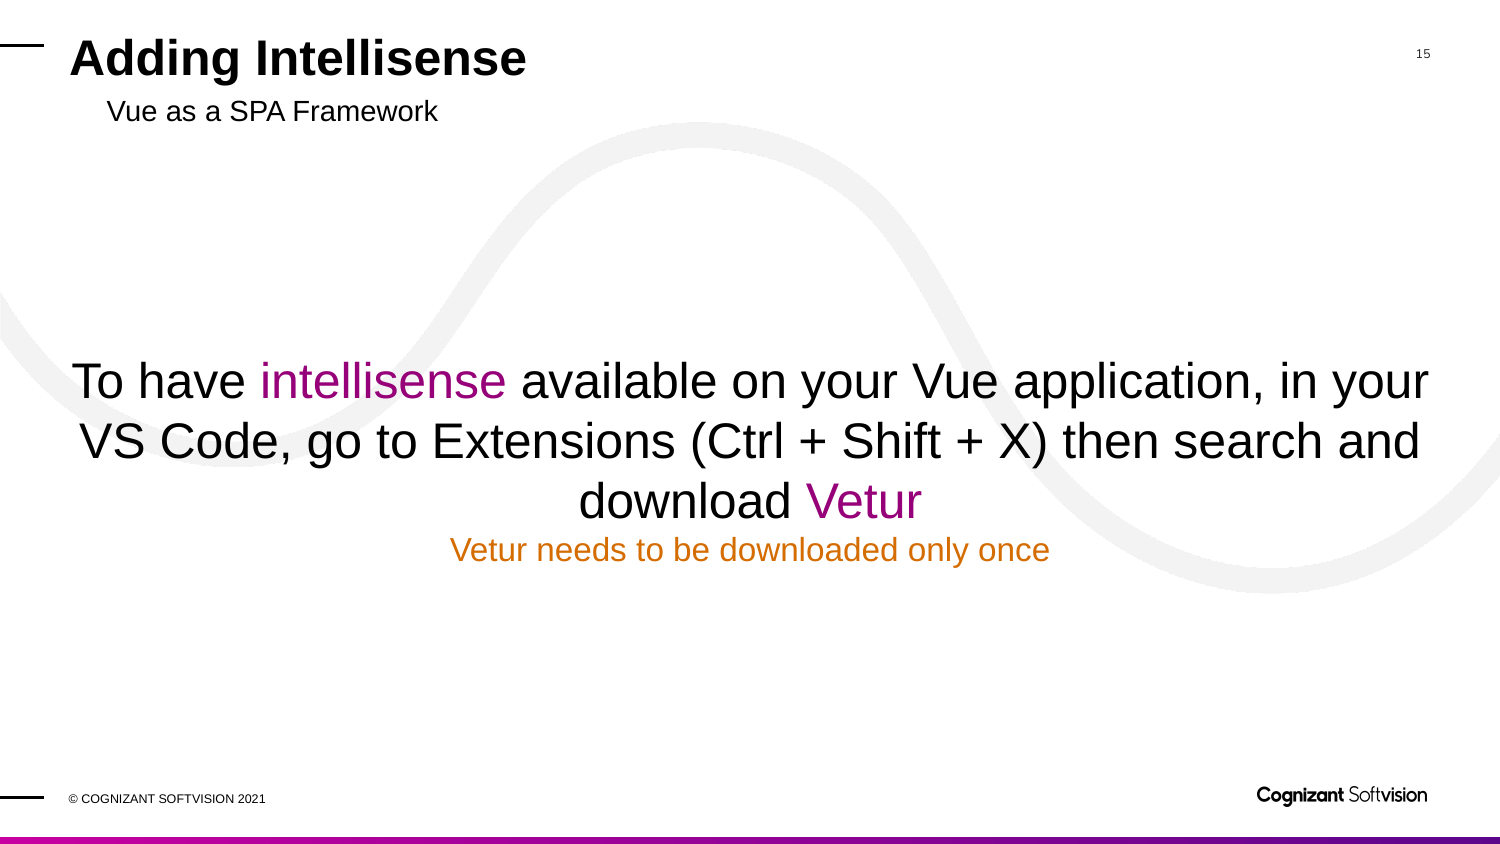

# Adding Intellisense
Vue as a SPA Framework
To have intellisense available on your Vue application, in your VS Code, go to Extensions (Ctrl + Shift + X) then search and download Vetur
Vetur needs to be downloaded only once